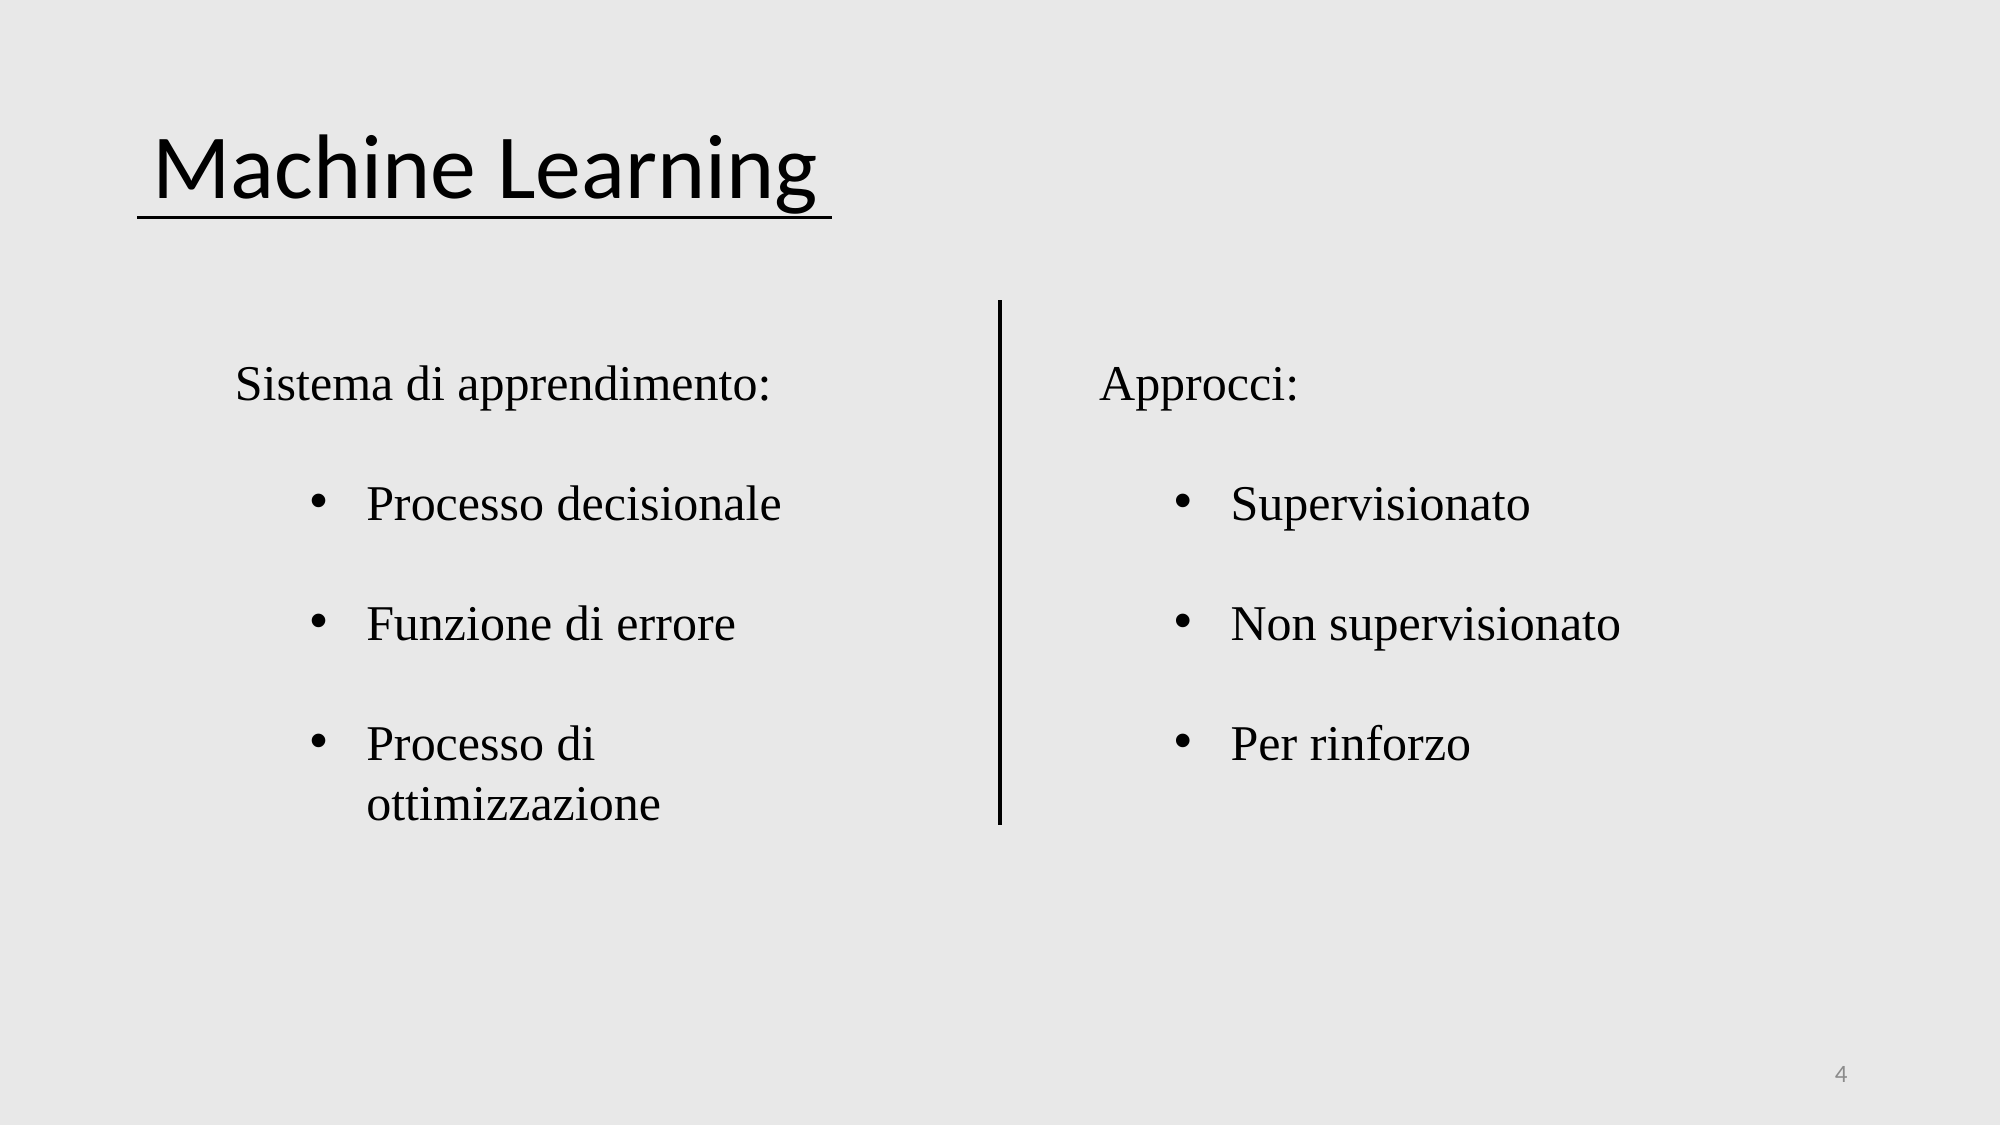

# Machine Learning
Sistema di apprendimento:

Processo decisionale

Funzione di errore

Processo di ottimizzazione
Approcci:

Supervisionato

Non supervisionato

Per rinforzo
4